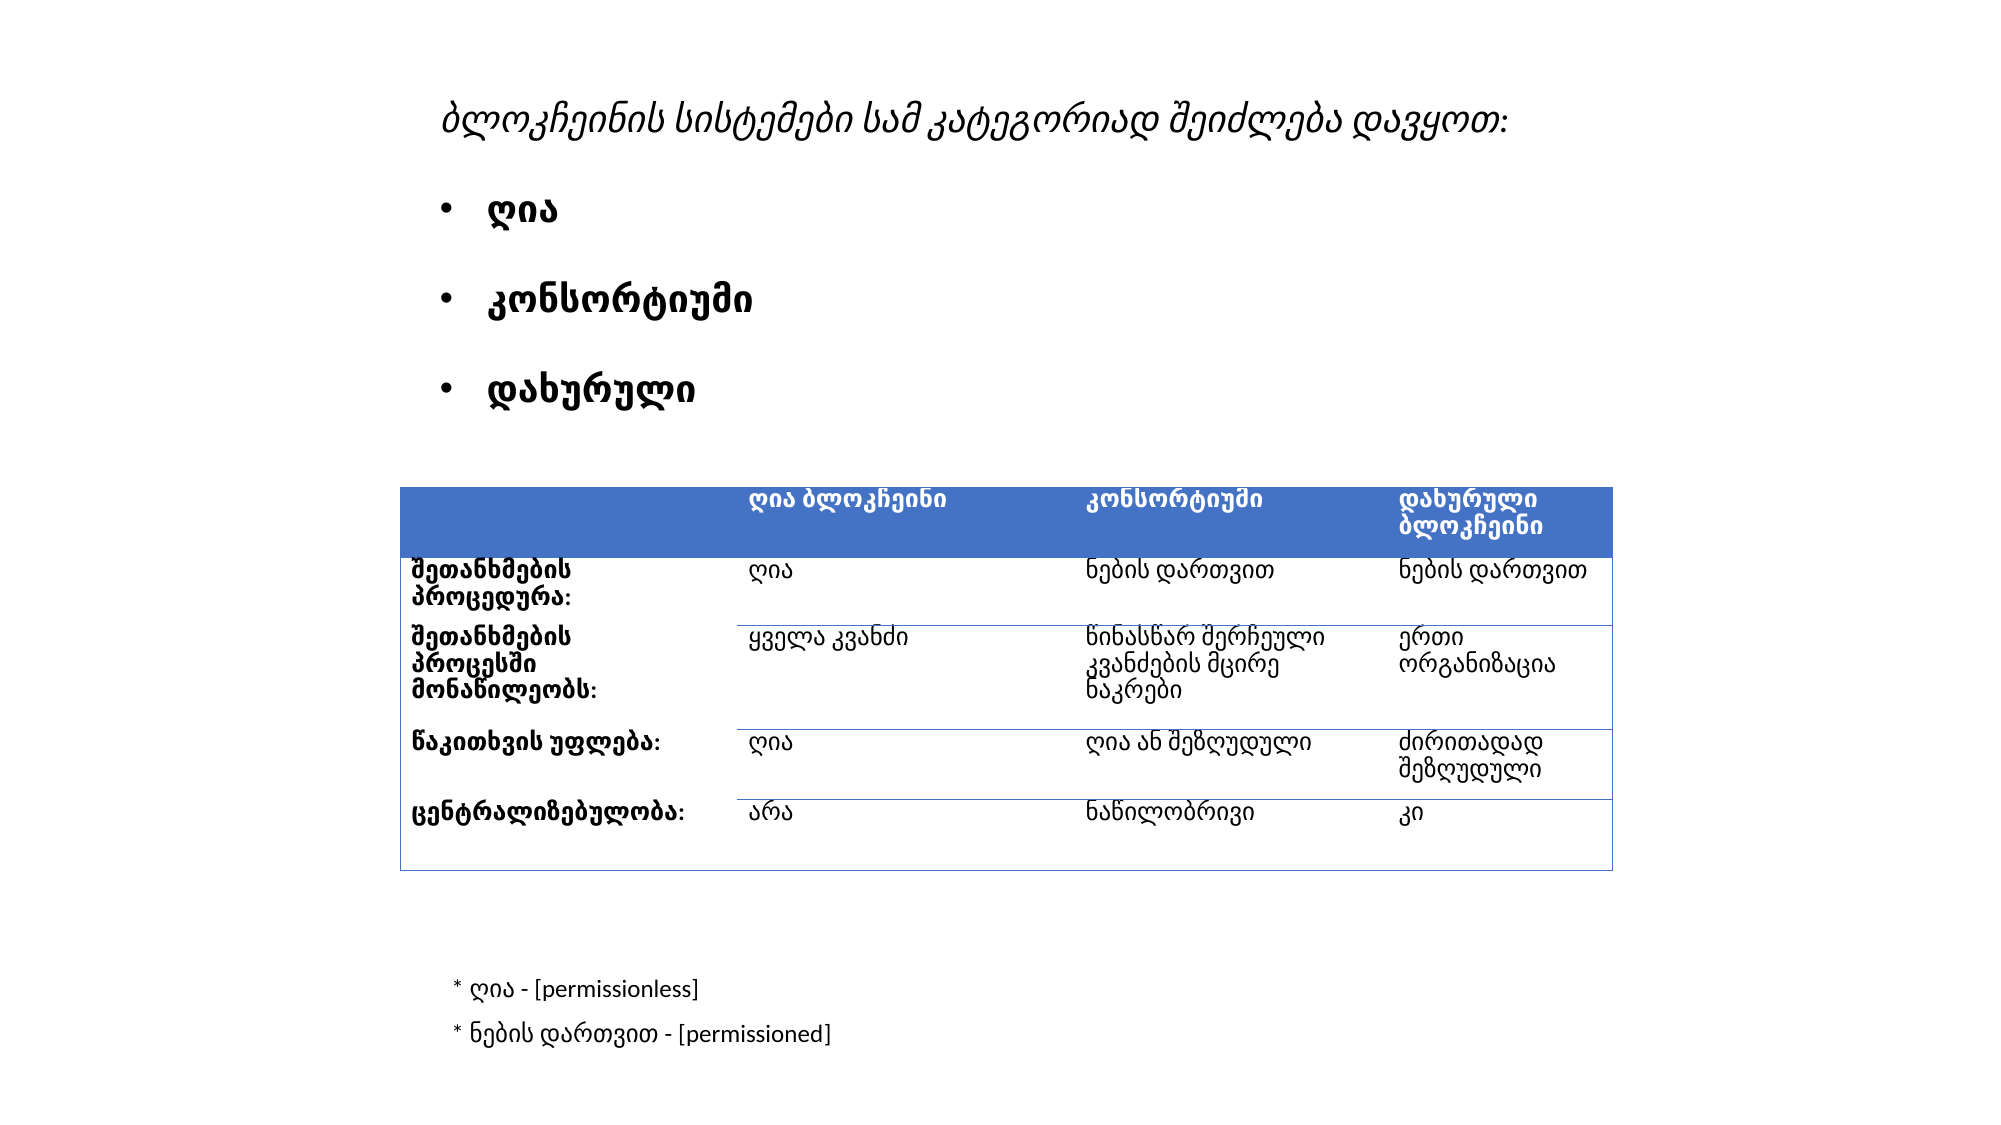

ბლოკჩეინის სისტემები სამ კატეგორიად შეიძლება დავყოთ:

ღია

კონსორტიუმი

დახურული
|  | ღია ბლოკჩეინი | კონსორტიუმი | დახურული ბლოკჩეინი |
| --- | --- | --- | --- |
| შეთანხმების პროცედურა: | ღია | ნების დართვით | ნების დართვით |
| შეთანხმების პროცესში მონაწილეობს: | ყველა კვანძი | წინასწარ შერჩეული კვანძების მცირე ნაკრები | ერთი ორგანიზაცია |
| წაკითხვის უფლება: | ღია | ღია ან შეზღუდული | ძირითადად შეზღუდული |
| ცენტრალიზებულობა: | არა | ნაწილობრივი | კი |
* ღია - [permissionless]
* ნების დართვით - [permissioned]